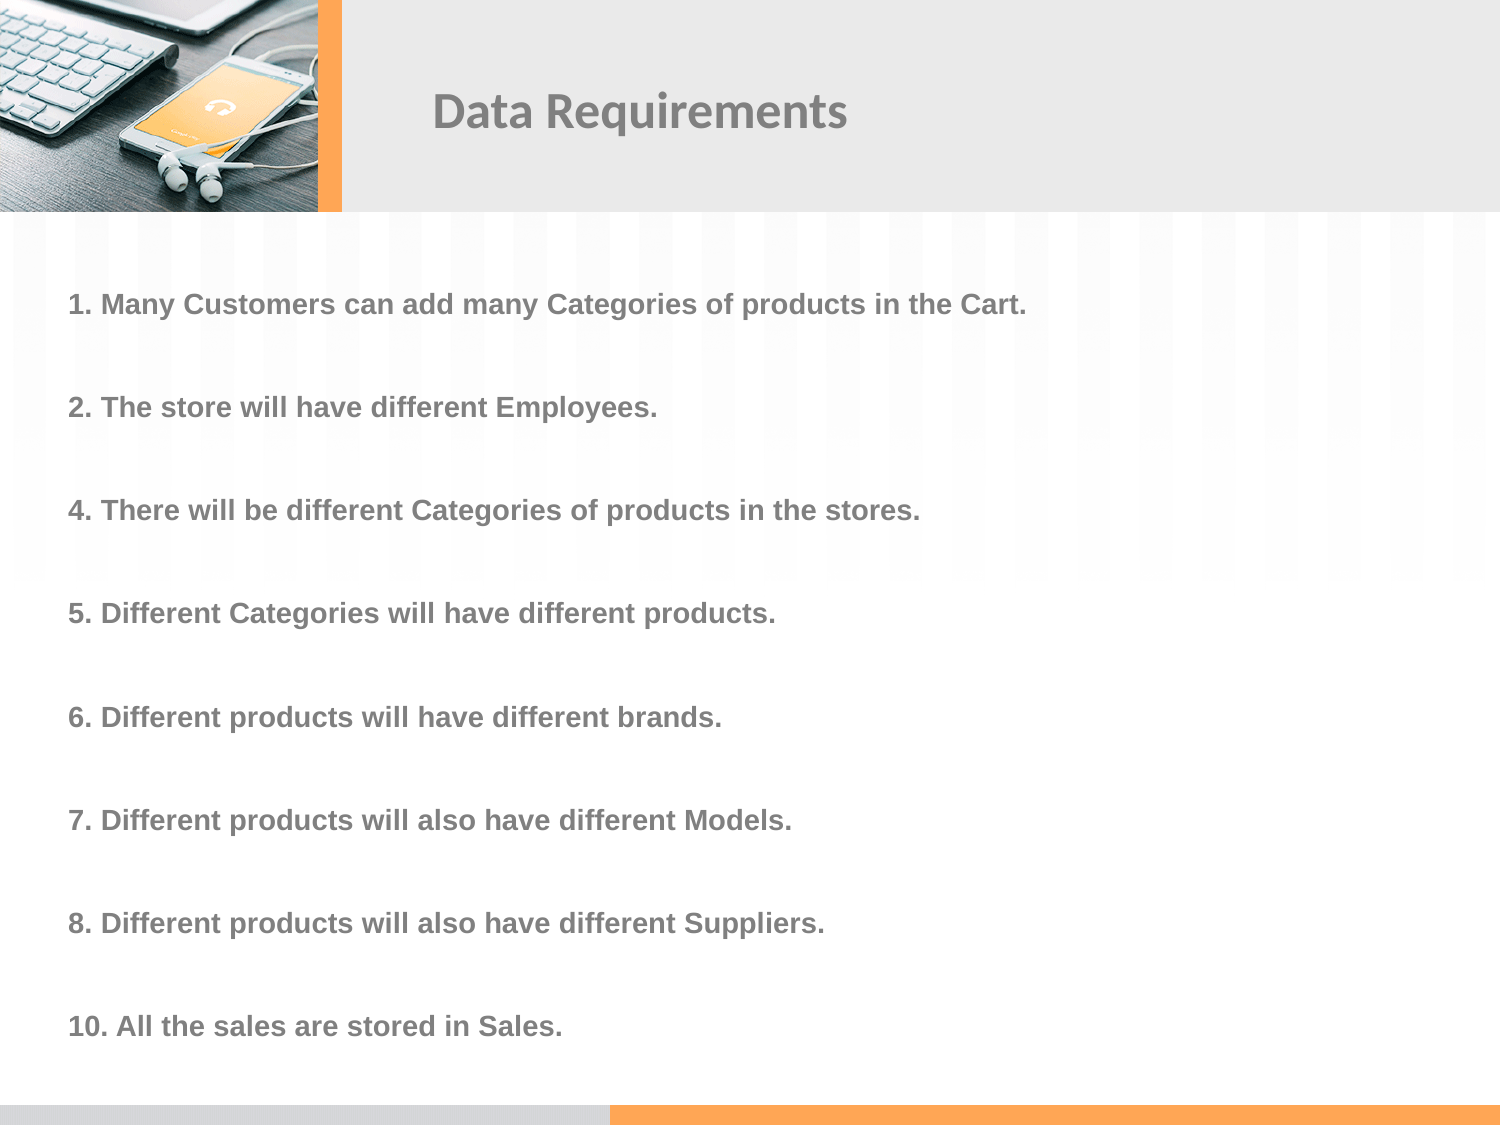

# Data Requirements
1. Many Customers can add many Categories of products in the Cart.

2. The store will have different Employees.

4. There will be different Categories of products in the stores.

5. Different Categories will have different products.

6. Different products will have different brands.

7. Different products will also have different Models.

8. Different products will also have different Suppliers.

10. All the sales are stored in Sales.